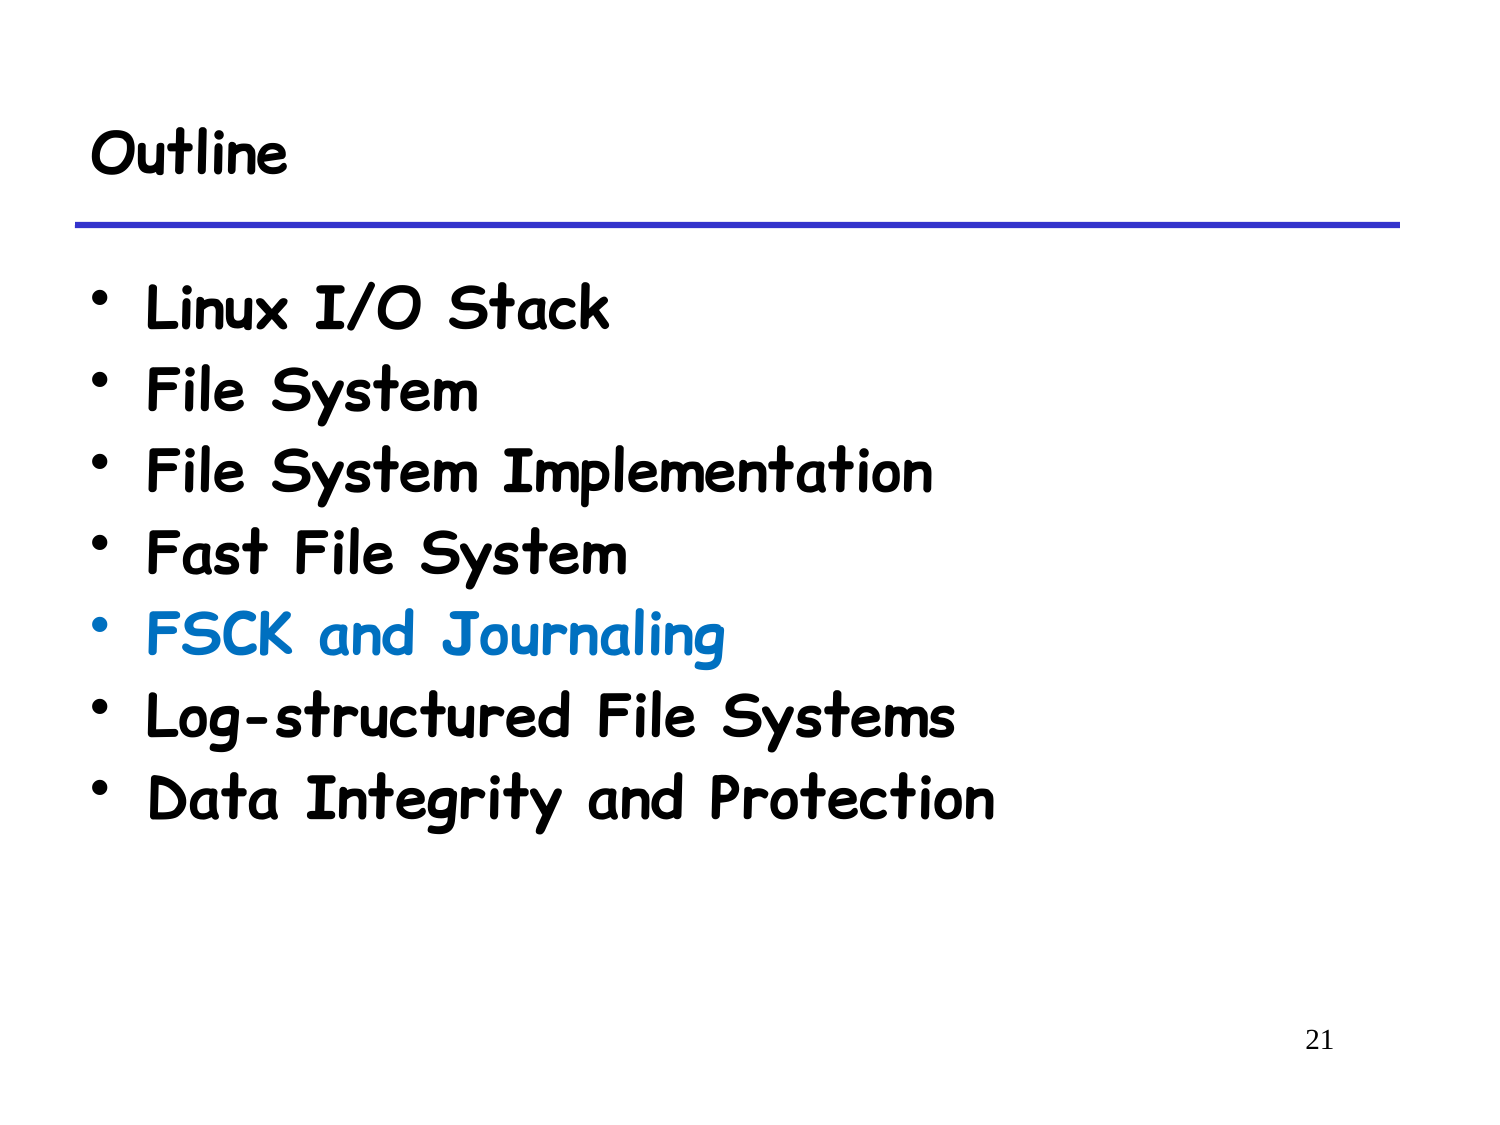

Outline
Linux I/O Stack
File System
File System Implementation
Fast File System
FSCK and Journaling
Log-structured File Systems
Data Integrity and Protection
# 21